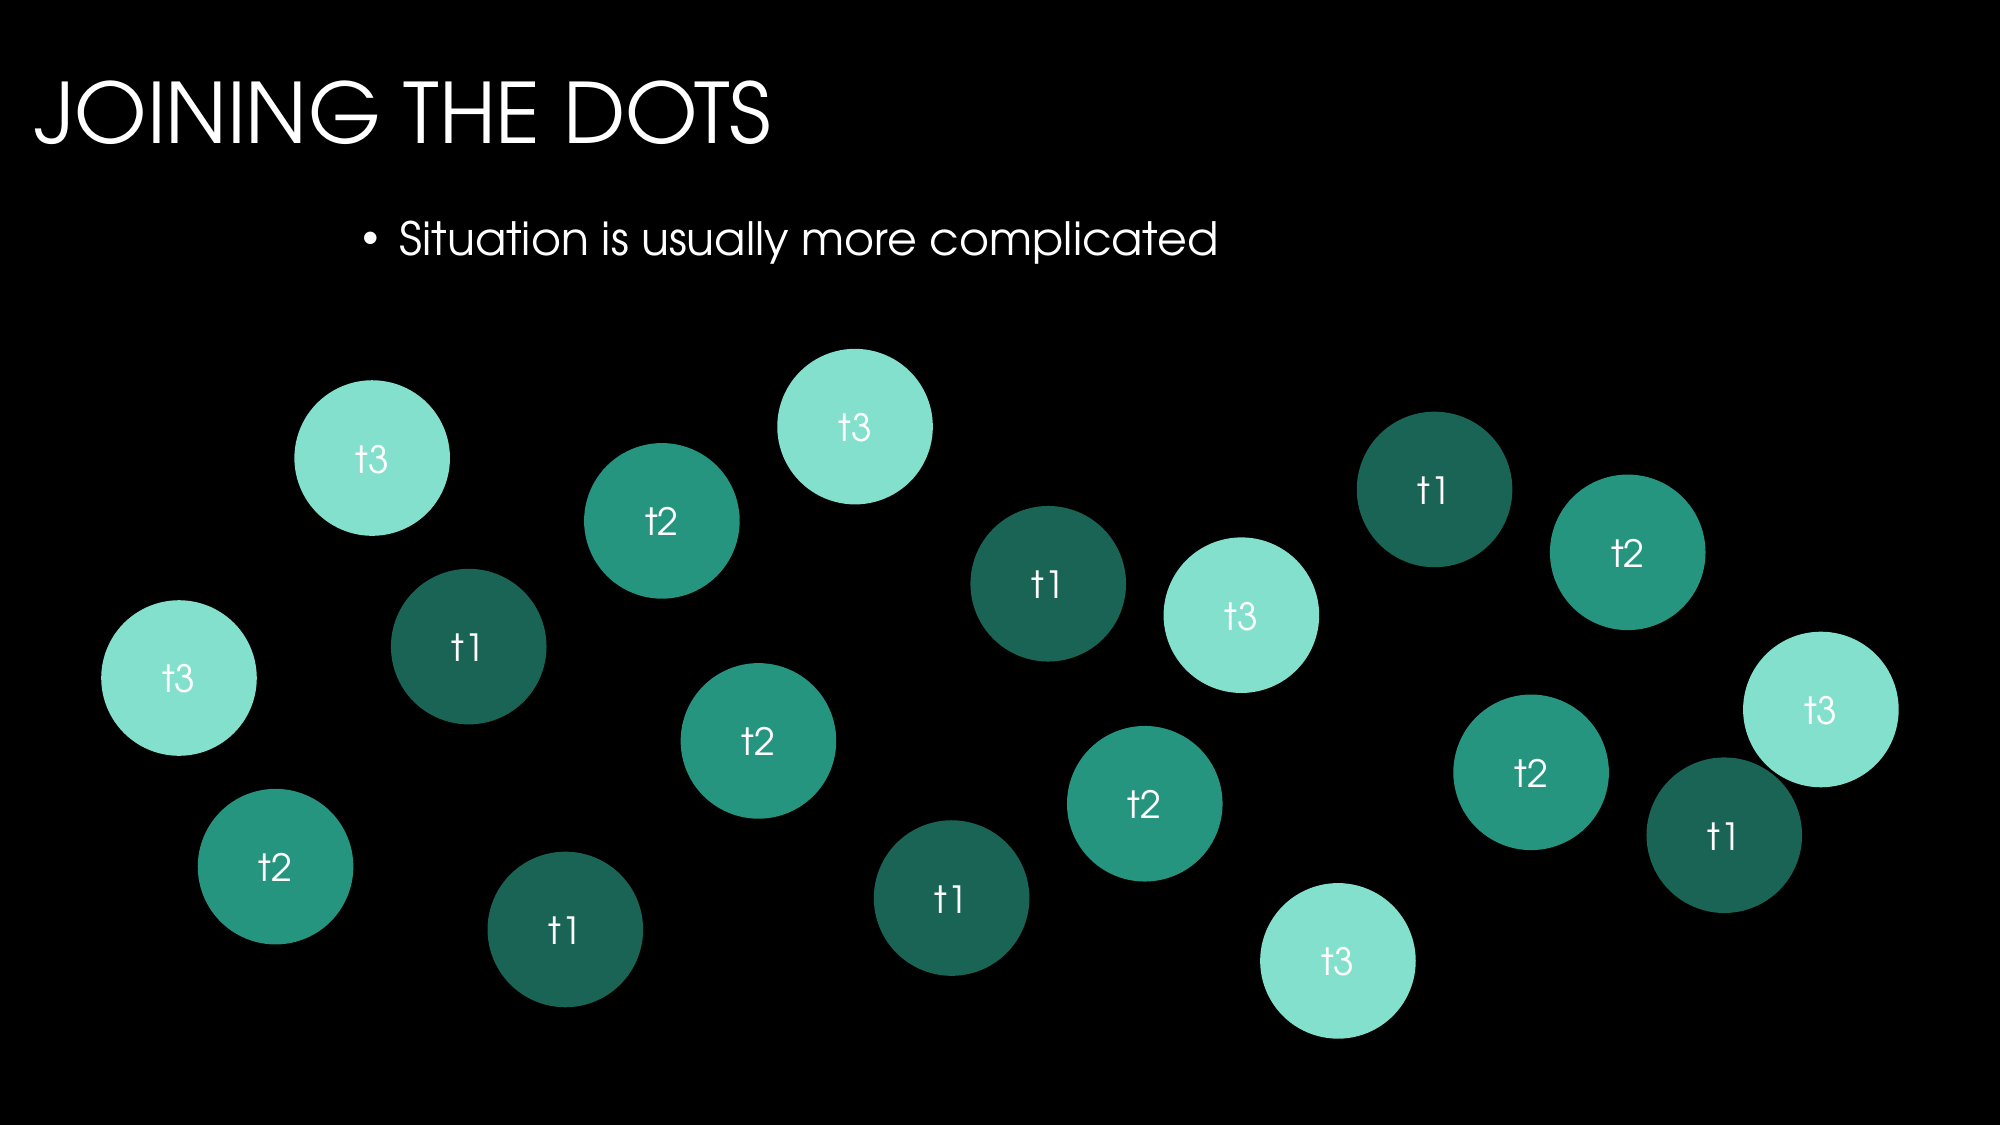

# Joining the dots
Situation is usually more complicated
t3
t3
t1
t2
t2
t1
t3
t1
t3
t3
t2
t2
t2
t1
t2
t1
t1
t3